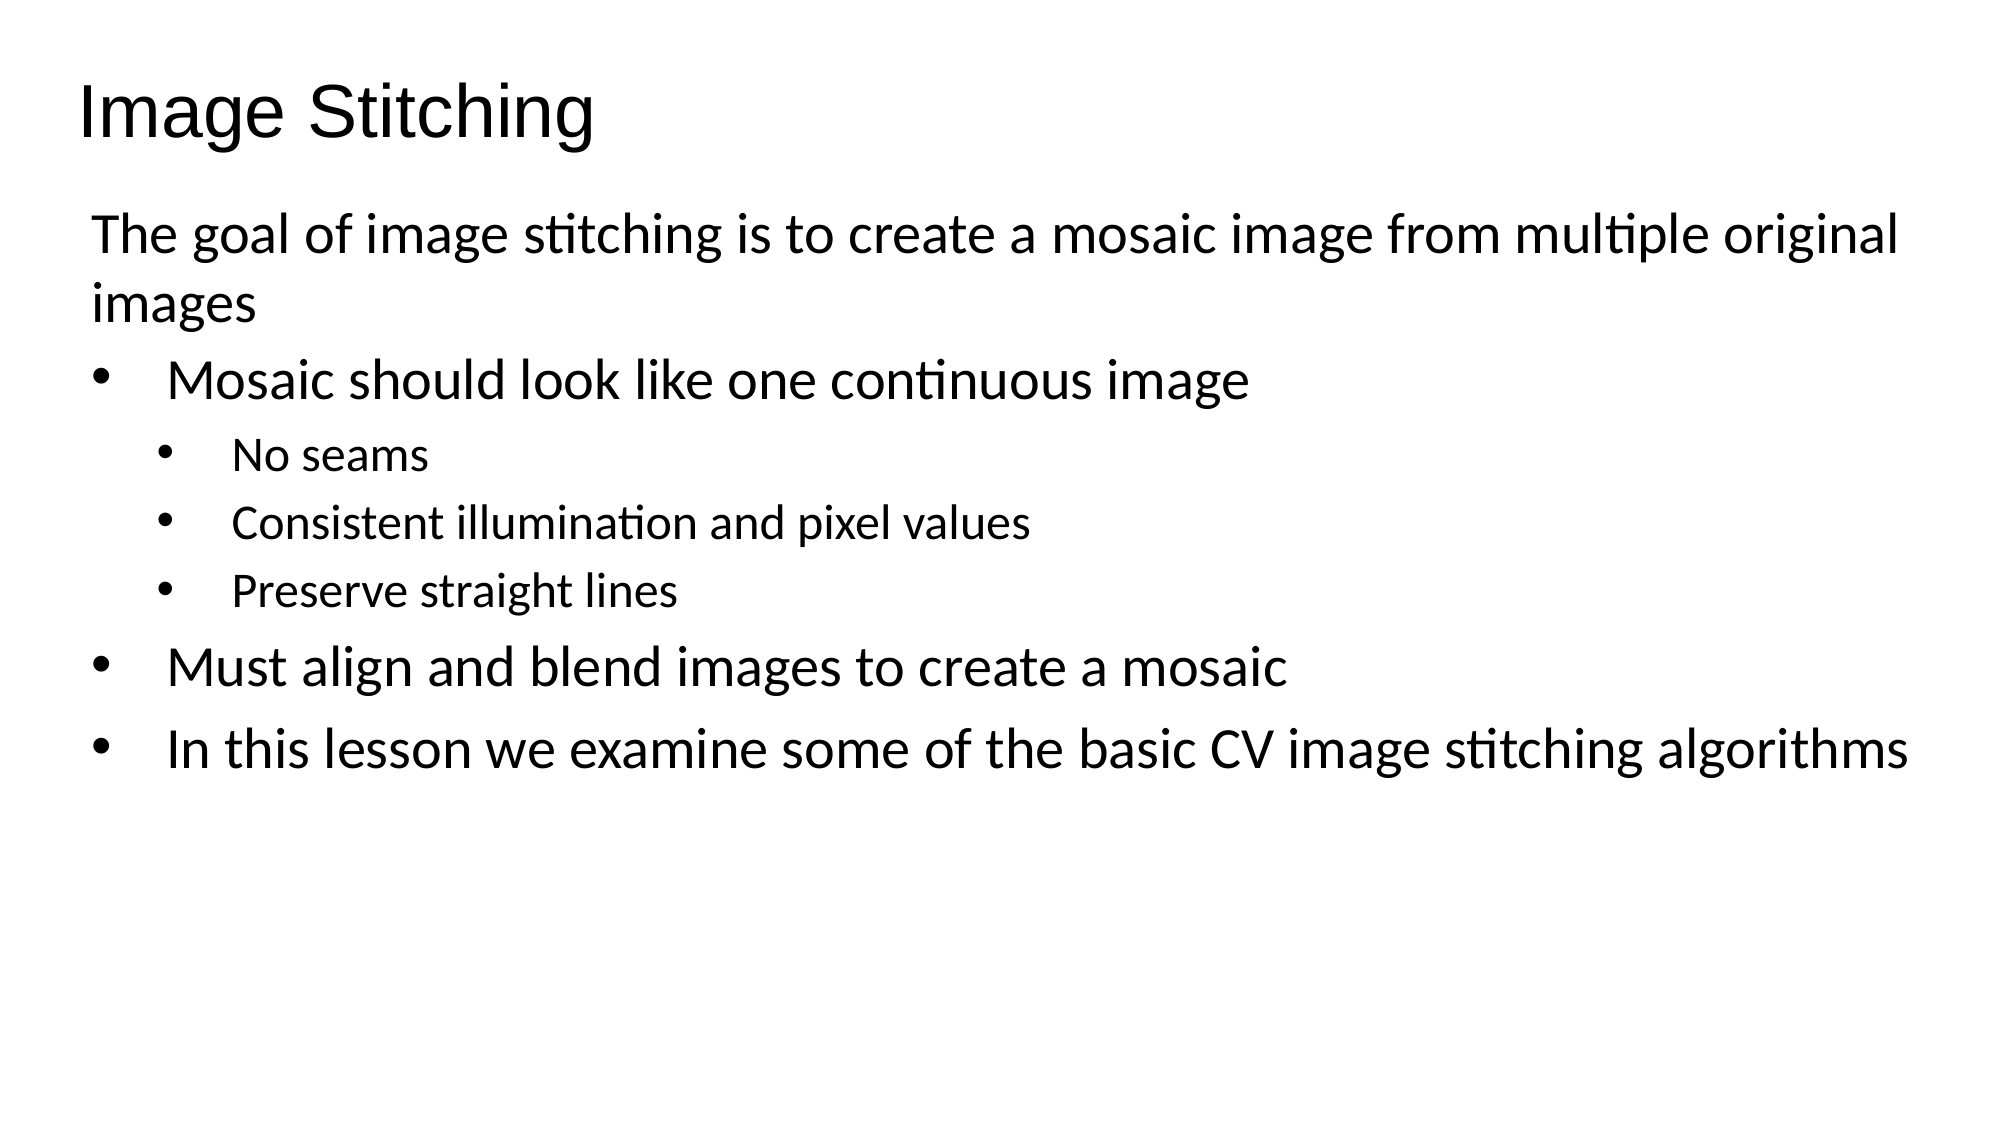

# Image Stitching
The goal of image stitching is to create a mosaic image from multiple original images
Mosaic should look like one continuous image
No seams
Consistent illumination and pixel values
Preserve straight lines
Must align and blend images to create a mosaic
In this lesson we examine some of the basic CV image stitching algorithms